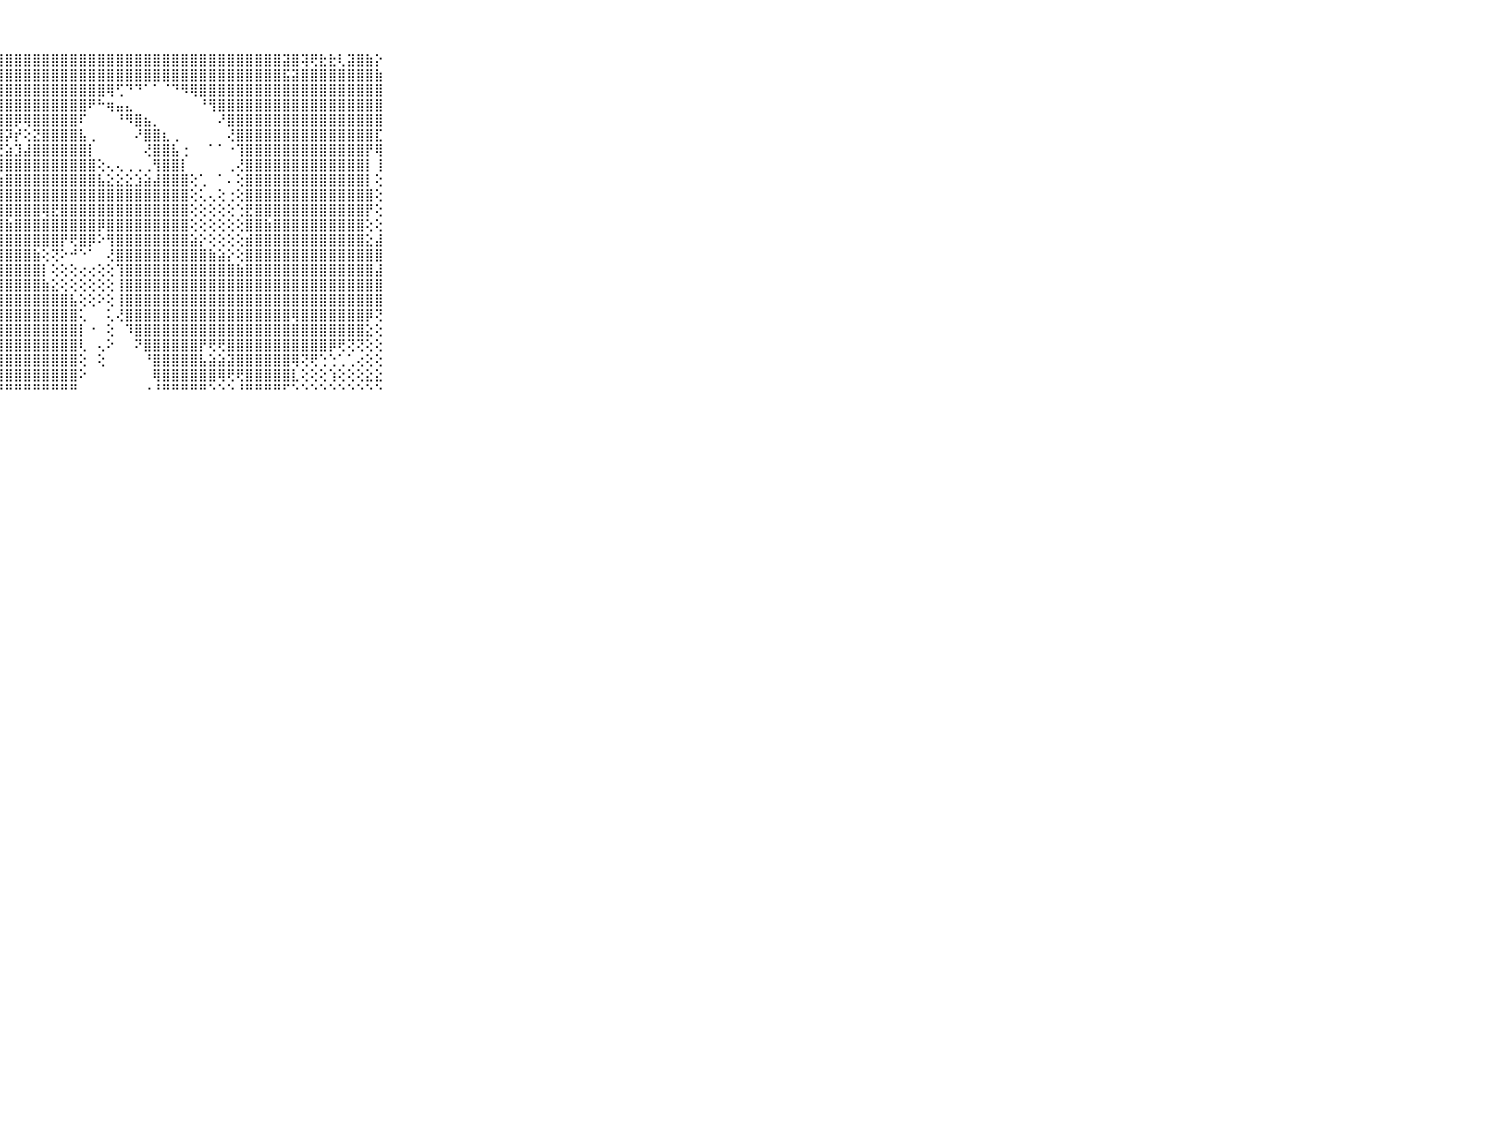

⠀⠀⠀⠀⠀⠀⠀⠀⠀⠀⠀⣿⣿⣿⣿⣾⣿⣿⣻⣿⣿⣿⣿⣿⣿⣿⣿⣿⣿⣿⣿⣿⣿⣿⣿⣿⣿⣿⣿⣿⣿⣿⣿⣿⣿⣿⣿⣿⣿⣿⣿⣿⣿⣿⣿⣿⣿⣿⣽⣿⢽⢟⣗⣗⢇⣽⣿⣷⡕⠀⠀⠀⠀⠀⠀⠀⠀⠀⠀⠀⠀
⠀⠀⠀⠀⠀⠀⠀⠀⠀⠀⠀⣿⣿⣟⢿⣸⣿⣿⣾⣿⣿⣿⣿⣿⣿⣿⣿⣿⣿⣿⣿⣿⣿⣿⣿⣿⣿⣿⣿⣿⣿⣿⣿⣿⣿⣿⣿⣿⣿⣿⣿⣿⣿⣿⣿⣿⣿⣿⣯⣽⣿⣿⣿⣿⣿⣿⣿⣿⣷⠀⠀⠀⠀⠀⠀⠀⠀⠀⠀⠀⠀
⠀⠀⠀⠀⠀⠀⠀⠀⠀⠀⠀⣿⣿⣿⣿⡿⣿⣿⣿⣿⣿⣿⣿⣿⣿⣿⣿⣿⣿⣿⣿⣿⣿⣿⣿⣿⣿⣿⣿⢿⢋⠙⠙⠁⠁⠈⠙⠻⢿⣿⣿⣿⣿⣿⣿⣿⣿⣿⣿⣿⣿⣿⣿⣿⣿⣿⣿⣿⣿⠀⠀⠀⠀⠀⠀⠀⠀⠀⠀⠀⠀
⠀⠀⠀⠀⠀⠀⠀⠀⠀⠀⠀⣿⣿⣿⣿⣿⣿⣿⣿⣿⣿⣿⣿⣿⣿⣿⣿⣿⣿⣿⣿⣿⣿⣿⣿⣿⣿⠟⠓⢶⣤⣄⠀⠀⠀⠀⠀⠀⠀⠘⢻⣿⣿⣿⣿⣿⣿⣿⣿⣿⣿⣿⣿⣿⣿⣿⣿⣿⣿⠀⠀⠀⠀⠀⠀⠀⠀⠀⠀⠀⠀
⠀⠀⠀⠀⠀⠀⠀⠀⠀⠀⠀⣿⣿⣿⣿⣿⣿⣿⣿⣿⣿⣿⣿⣿⣿⣿⣿⣿⣿⡿⢿⣿⣿⣿⣿⣿⠏⠀⠀⠀⠘⠻⣿⣦⡀⠀⠀⠀⠀⠀⠀⠜⣿⣿⣿⣿⣿⣿⣿⣿⣿⣿⣿⣿⣿⣿⣿⣿⣿⠀⠀⠀⠀⠀⠀⠀⠀⠀⠀⠀⠀
⠀⠀⠀⠀⠀⠀⠀⠀⠀⠀⠀⣿⣿⣿⣿⣿⣿⣿⣿⣿⣿⣿⣿⣿⣿⣿⣿⣿⡽⡞⢕⣝⣿⣿⣿⣿⣧⢀⠀⠀⠀⠀⠜⣿⣿⣆⢀⠀⠀⠀⠀⠀⢜⣿⣿⣿⣿⣿⣿⣿⣿⣿⣿⣿⣿⣿⣿⣿⣏⠀⠀⠀⠀⠀⠀⠀⠀⠀⠀⠀⠀
⠀⠀⠀⠀⠀⠀⠀⠀⠀⠀⠀⣿⣿⣿⣿⣿⣿⣿⣿⣿⣿⣿⣿⣿⣿⣿⢏⢙⣵⣹⣼⣿⣿⣿⣿⣿⣿⡇⠀⠀⠀⠀⠀⢜⣿⣿⣧⢐⠀⠀⠁⠁⠐⢹⣿⣿⣿⣿⣿⣿⣿⣿⣿⣿⣿⣿⣿⡟⢿⠀⠀⠀⠀⠀⠀⠀⠀⠀⠀⠀⠀
⠀⠀⠀⠀⠀⠀⠀⠀⠀⠀⠀⣟⣻⣿⢻⣿⣿⣿⣿⣿⣿⣿⣿⣿⣿⣯⣕⢸⣿⣿⣿⣿⣿⣿⣿⣿⣿⣿⢕⢄⢄⢀⢀⢀⢻⣿⣿⡇⠀⠀⠀⠀⢀⢜⣿⣿⣿⣿⣿⣿⣿⣿⣿⣿⣿⣿⣿⡇⢸⠀⠀⠀⠀⠀⠀⠀⠀⠀⠀⠀⠀
⠀⠀⠀⠀⠀⠀⠀⠀⠀⠀⠀⢝⣿⣿⣿⣿⣽⣻⣯⣿⣿⣿⣿⣿⣿⣿⣿⣷⣿⣿⣿⣿⣿⣿⣿⣿⣿⣿⣧⣕⣕⣕⣱⣵⣼⣿⣿⣿⢕⢁⠀⠁⠄⢕⣿⣿⣿⣿⣿⣿⣿⣿⣿⣿⣿⣿⣿⡇⢕⠀⠀⠀⠀⠀⠀⠀⠀⠀⠀⠀⠀
⠀⠀⠀⠀⠀⠀⠀⠀⠀⠀⠀⢷⢷⣾⣿⣿⣿⣿⣷⣿⣿⣯⣿⣿⣿⣿⣷⣿⣿⣿⣿⣿⣿⣿⣿⣿⣿⣿⣿⣿⣿⣿⣿⣿⣿⣿⣿⣿⢕⢅⢄⢕⢐⢕⣿⣿⣿⣿⣿⣿⣿⣿⣿⣿⣿⣿⣿⣿⢕⠀⠀⠀⠀⠀⠀⠀⠀⠀⠀⠀⠀
⠀⠀⠀⠀⠀⠀⠀⠀⠀⠀⠀⣝⣻⣿⣿⣿⣿⣏⣏⣟⣽⣏⣝⣟⣿⣿⣿⣿⣿⣿⣿⣿⢿⣟⣿⣿⣿⣿⣿⣿⣿⣿⣿⣿⣿⣿⣿⣿⢕⢕⢕⢕⢕⢑⣟⣿⣿⣿⣿⣿⣿⣿⣿⣿⣿⣿⣿⡟⢕⠀⠀⠀⠀⠀⠀⠀⠀⠀⠀⠀⠀
⠀⠀⠀⠀⠀⠀⠀⠀⠀⠀⠀⢵⢿⣿⡿⣿⢿⣼⡷⢷⣾⡿⢾⢳⣾⣷⣾⣿⣷⣿⣿⣿⣿⣿⣿⣿⣿⣿⡿⣿⣿⣿⣿⣿⣿⣿⣿⣿⢕⢕⢕⢕⢕⢕⣿⣿⣷⣿⣿⣿⣿⣿⣿⣿⣿⣿⣿⢕⢕⠀⠀⠀⠀⠀⠀⠀⠀⠀⠀⠀⠀
⠀⠀⠀⠀⠀⠀⠀⠀⠀⠀⠀⣷⣷⣟⣿⣿⣿⣿⣟⣿⣏⣿⣫⡿⣿⢿⢿⣽⣿⣿⣿⣿⣿⣿⡟⢟⣿⡿⠕⢻⣿⣿⣿⣿⣿⣿⣿⣿⣵⡕⢕⢕⢕⢕⣾⣿⣿⣿⣿⣿⣿⣿⣿⣿⣿⣿⣿⣕⣼⠀⠀⠀⠀⠀⠀⠀⠀⠀⠀⠀⠀
⠀⠀⠀⠀⠀⠀⠀⠀⠀⠀⠀⣿⣿⣿⣯⣿⣯⣷⣮⣵⣾⣷⣗⣷⣷⣾⣾⣿⣿⣿⣿⣷⢕⢝⠕⠚⠑⠁⠀⢜⣿⣿⣿⣿⣿⣿⣿⣿⣿⣿⣷⣵⡕⢕⣿⣿⣿⣿⣿⣿⣿⣿⣿⣿⣿⣿⣿⣿⣿⠀⠀⠀⠀⠀⠀⠀⠀⠀⠀⠀⠀
⠀⠀⠀⠀⠀⠀⠀⠀⠀⠀⠀⣿⣿⣿⣿⣿⣽⣿⣿⣽⣽⣿⣿⣷⣷⣿⣿⣿⣿⣿⣿⣿⡇⢕⢕⢕⢔⢔⢕⢕⢹⣿⣿⣿⣿⣿⣿⣿⣿⣿⣿⣿⣿⣷⣿⣿⣿⣿⣿⣿⣿⣿⣿⣿⣿⣿⣿⣿⣼⠀⠀⠀⠀⠀⠀⠀⠀⠀⠀⠀⠀
⠀⠀⠀⠀⠀⠀⠀⠀⠀⠀⠀⣿⣿⣿⣿⣿⣿⣿⣿⣿⣿⣿⣿⣿⣿⣿⣿⣿⣿⣿⣿⣿⣷⣕⢕⢕⢕⢕⢕⢕⢸⣿⣿⣿⣿⣿⣿⣿⣿⣿⣿⣿⣿⣿⣿⣿⣿⣿⣿⣿⣿⣿⣿⣿⣿⣿⣿⣿⣿⠀⠀⠀⠀⠀⠀⠀⠀⠀⠀⠀⠀
⠀⠀⠀⠀⠀⠀⠀⠀⠀⠀⠀⣿⣿⣿⣿⣿⣿⣿⣿⣿⣿⣿⣿⣿⣿⣿⣿⣿⣿⣿⣿⣿⣿⣿⣿⣧⢕⢕⠕⢕⢸⣿⣿⣿⣿⣿⣿⣿⣿⣿⣿⣿⣿⣿⣿⣿⣿⣿⣿⣿⣿⣿⣿⣿⣿⣿⣿⣿⣿⠀⠀⠀⠀⠀⠀⠀⠀⠀⠀⠀⠀
⠀⠀⠀⠀⠀⠀⠀⠀⠀⠀⠀⢿⣿⣿⣿⣿⣿⣿⣿⣿⣿⣿⣿⣿⣿⣿⣿⣿⣿⣿⣿⣿⣿⣿⣿⣿⢅⠀⠀⢅⢜⣿⣿⣿⣿⣿⣿⣿⣿⣿⣿⣿⣿⣿⣿⣿⣿⣿⣿⢿⣿⣿⣿⣿⣿⣿⣿⡿⢝⠀⠀⠀⠀⠀⠀⠀⠀⠀⠀⠀⠀
⠀⠀⠀⠀⠀⠀⠀⠀⠀⠀⠀⣾⣿⣿⣿⣿⣿⣿⣿⣿⣿⣿⣿⣿⣿⣿⣿⣿⣿⣿⣿⣿⣿⣿⣿⣿⡇⠐⠀⢕⠀⠹⣿⣿⣿⣿⣿⣿⣿⣿⣿⣿⣿⣿⣿⣿⣿⣿⣿⣿⣿⣿⣿⣿⣿⣿⣿⣕⢕⠀⠀⠀⠀⠀⠀⠀⠀⠀⠀⠀⠀
⠀⠀⠀⠀⠀⠀⠀⠀⠀⠀⠀⣻⣿⣿⣿⣿⣿⣿⣿⣿⣿⣿⣿⣿⣿⣿⣿⣿⣿⣿⣿⣿⣿⣿⣿⣿⢇⠀⢄⠕⠀⠀⠝⣿⣿⣿⣿⣿⣿⡟⢟⢟⣿⣿⣿⣿⣿⣿⣿⣿⣿⣿⣿⡿⢟⢝⢝⢕⢕⠀⠀⠀⠀⠀⠀⠀⠀⠀⠀⠀⠀
⠀⠀⠀⠀⠀⠀⠀⠀⠀⠀⠀⢽⣿⣿⣿⣿⣿⣿⣿⣿⣿⣿⣿⣿⣿⣿⣿⣿⣿⣿⣿⣿⣿⣿⣿⣿⢕⠀⢕⠀⠀⠀⠀⠘⣿⣿⣿⣿⣿⣧⣵⣵⣽⣿⣿⣿⣿⣿⣿⢿⢝⢟⢑⢑⢁⢁⢔⢕⢕⠀⠀⠀⠀⠀⠀⠀⠀⠀⠀⠀⠀
⠀⠀⠀⠀⠀⠀⠀⠀⠀⠀⠀⣾⣿⣿⣿⣿⣿⣿⣿⣿⣿⣿⣿⣿⣿⣿⣿⣿⣿⣿⣿⣿⣿⣿⣿⣿⠕⠀⠀⠀⠀⠀⠀⠀⢿⣿⣿⣿⣿⣿⣿⢿⢟⢟⣿⣿⣿⣿⣿⣇⢕⢕⢕⢱⢕⢕⢕⣕⣕⠀⠀⠀⠀⠀⠀⠀⠀⠀⠀⠀⠀
⠀⠀⠀⠀⠀⠀⠀⠀⠀⠀⠀⠛⠛⠛⠛⠛⠛⠛⠛⠛⠛⠛⠛⠛⠛⠛⠛⠛⠛⠛⠛⠛⠛⠛⠛⠛⠀⠀⠀⠀⠀⠀⠀⠐⠘⠛⠛⠛⠛⠛⠑⠑⠑⠘⠛⠛⠛⠛⠋⠑⠑⠑⠑⠑⠑⠑⠑⠑⠑⠀⠀⠀⠀⠀⠀⠀⠀⠀⠀⠀⠀